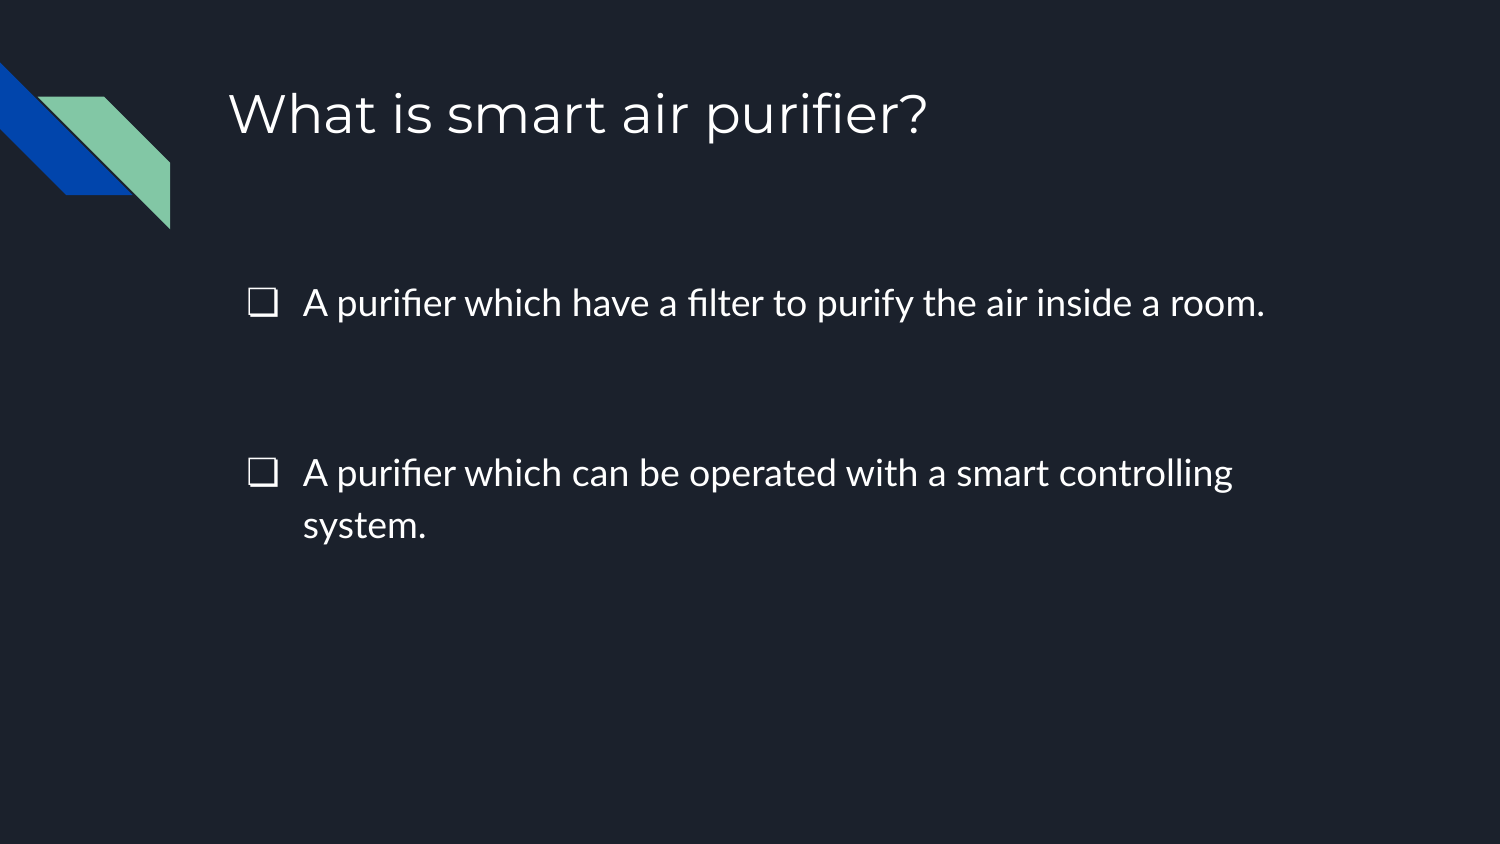

# What is smart air purifier?
A purifier which have a filter to purify the air inside a room.

A purifier which can be operated with a smart controlling system.